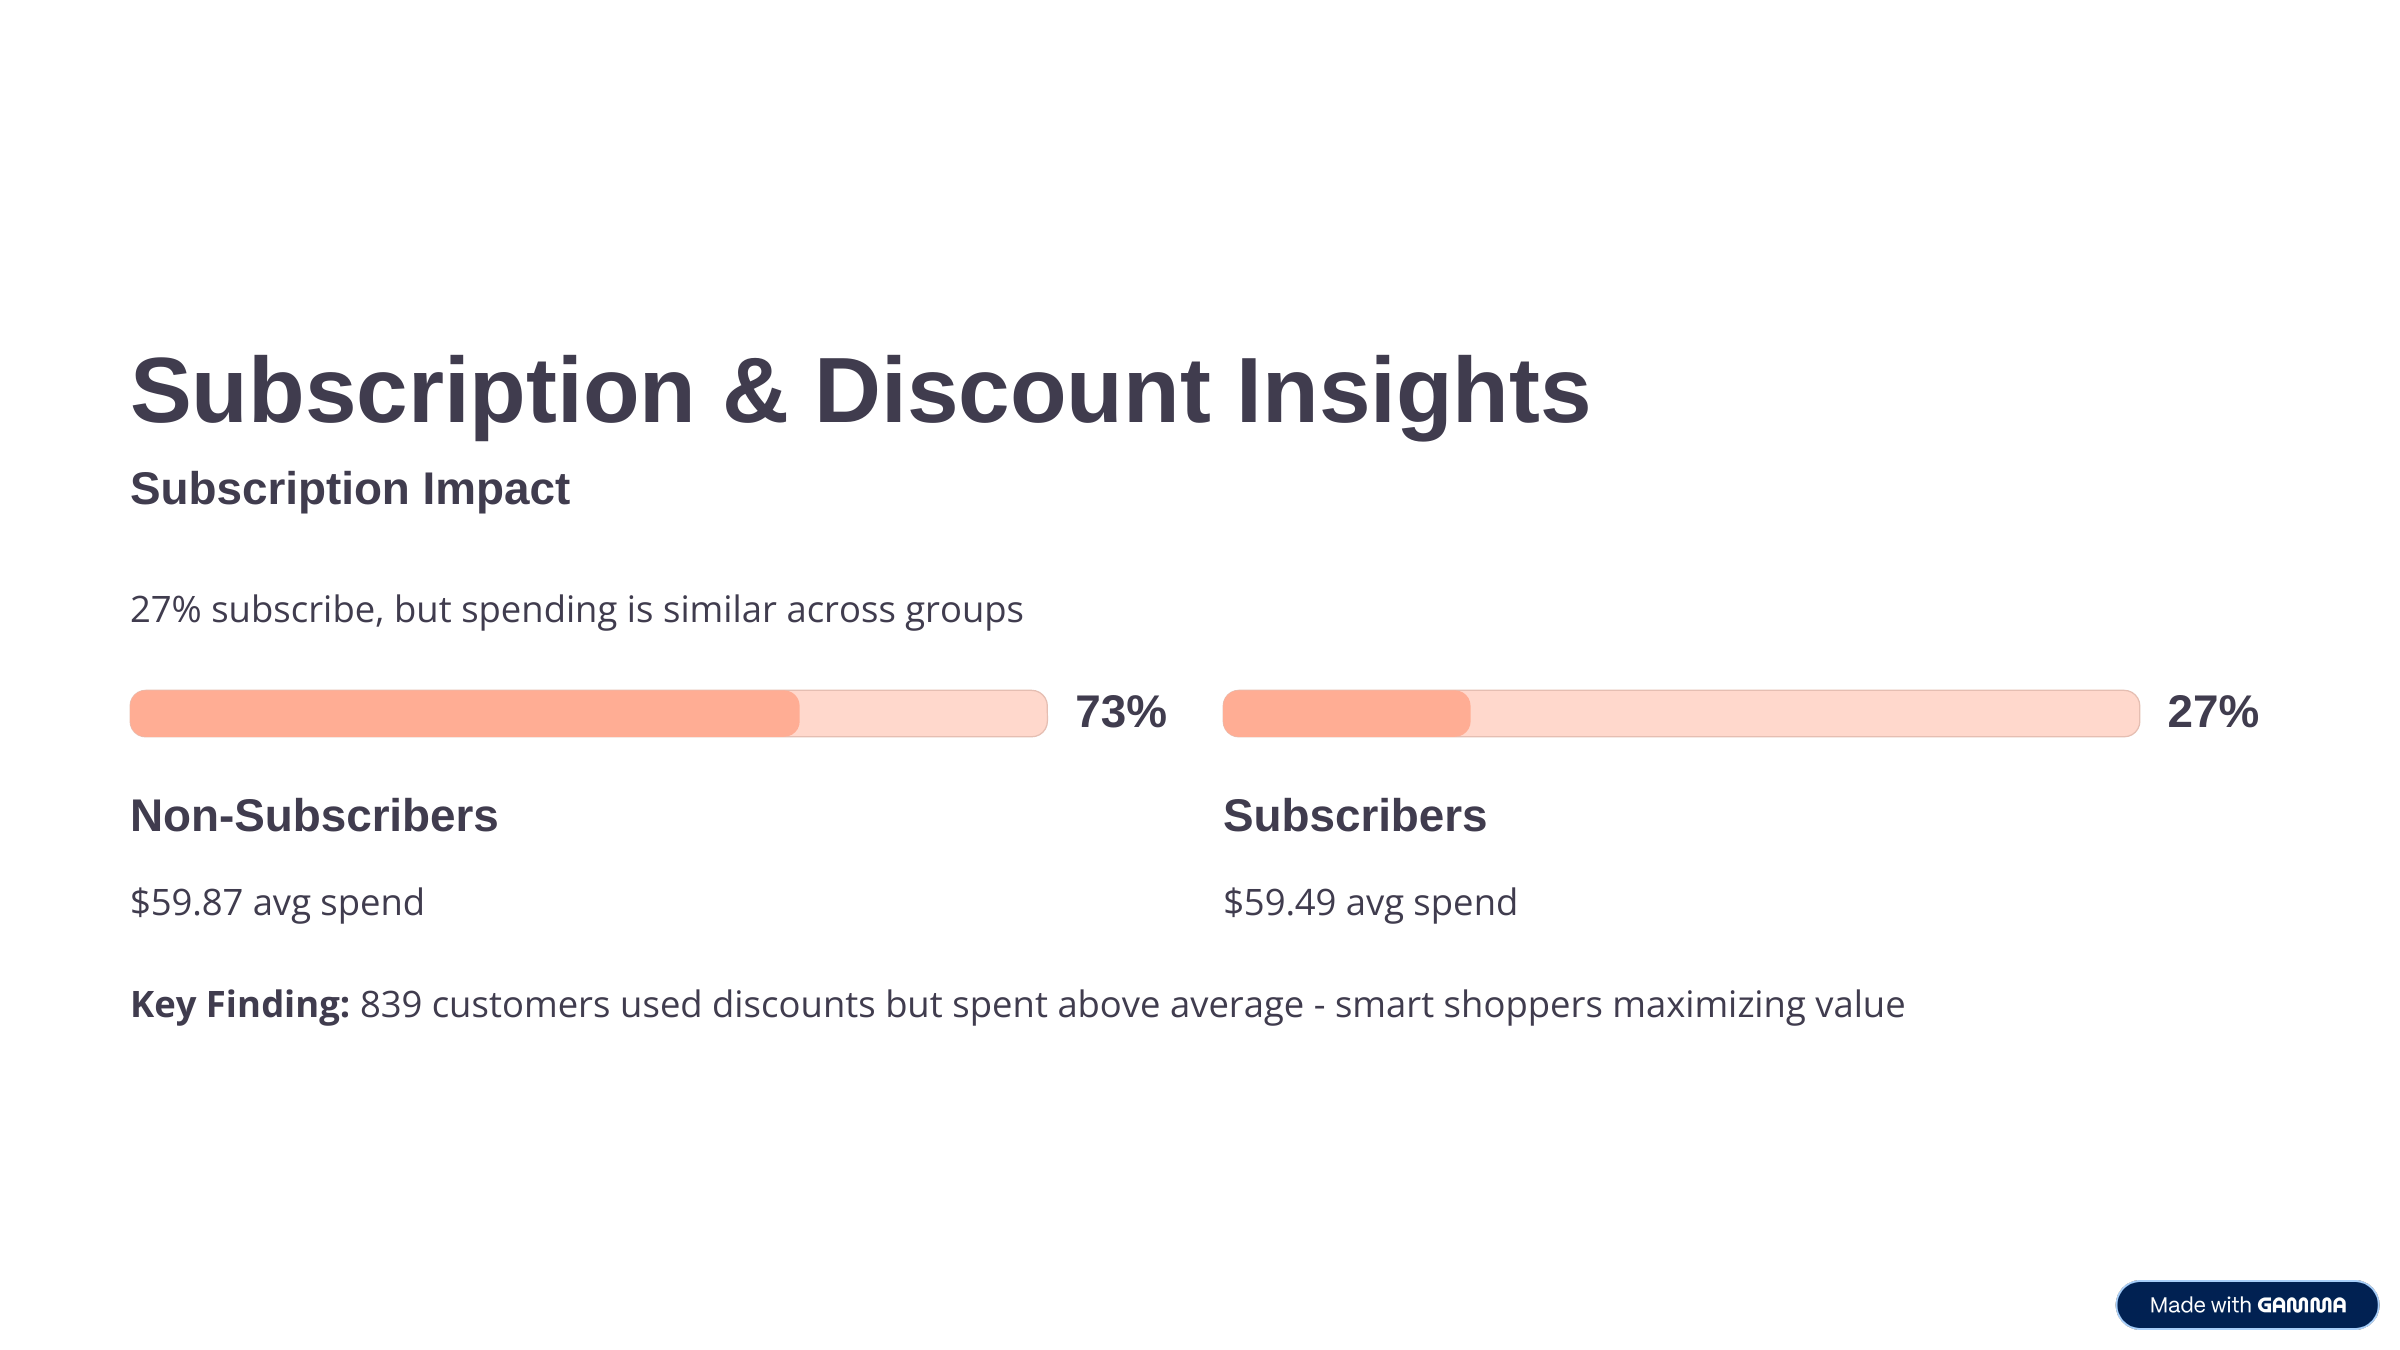

Subscription & Discount Insights
Subscription Impact
27% subscribe, but spending is similar across groups

73%

27%
Non-Subscribers
Subscribers
$59.87 avg spend
$59.49 avg spend
Key Finding: 839 customers used discounts but spent above average - smart shoppers maximizing value